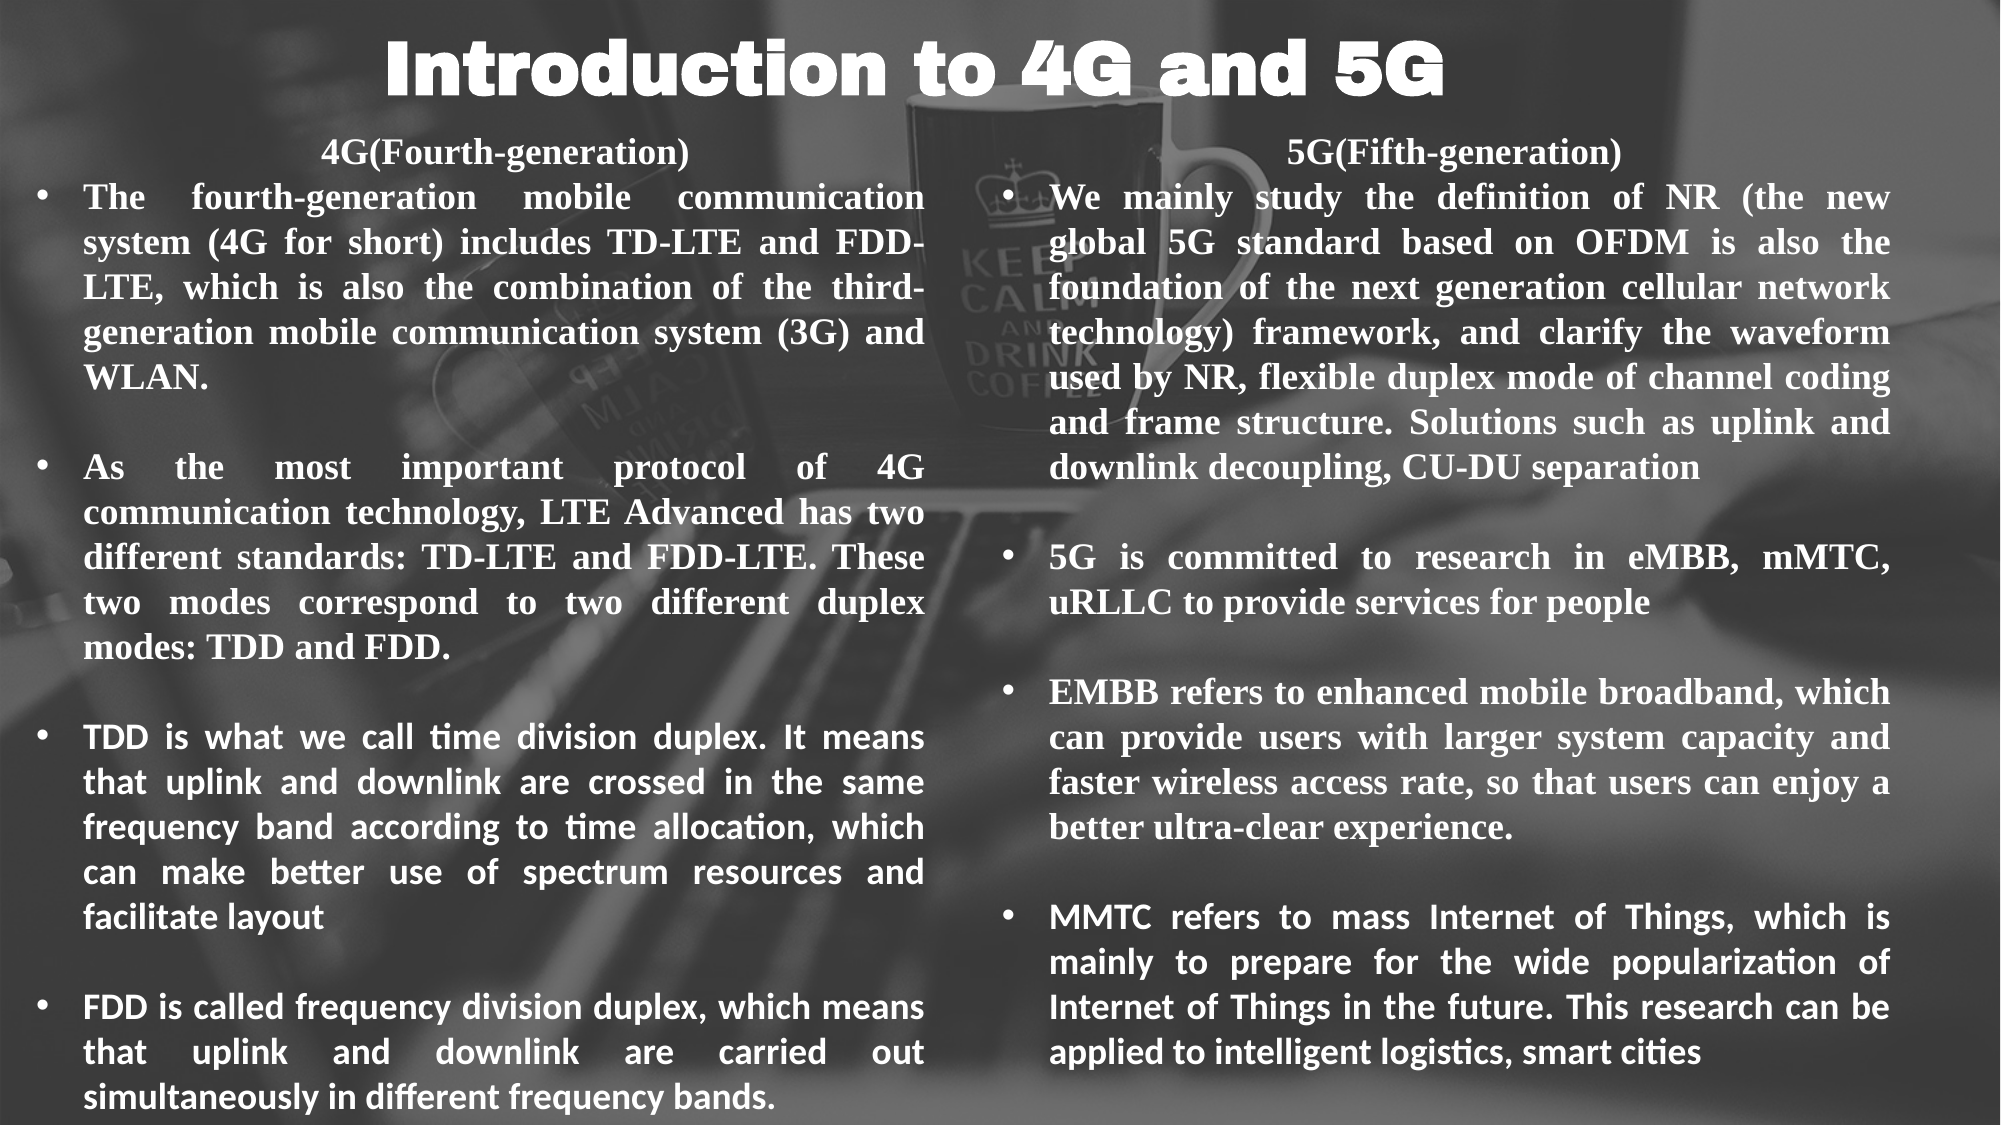

Introduction to 4G and 5G
                              4G(Fourth-generation)
The fourth-generation mobile communication system (4G for short) includes TD-LTE and FDD-LTE, which is also the combination of the third-generation mobile communication system (3G) and WLAN.

As the most important protocol of 4G communication technology, LTE Advanced has two different standards: TD-LTE and FDD-LTE. These two modes correspond to two different duplex modes: TDD and FDD.

TDD is what we call time division duplex. It means that uplink and downlink are crossed in the same frequency band according to time allocation, which can make better use of spectrum resources and facilitate layout

FDD is called frequency division duplex, which means that uplink and downlink are carried out simultaneously in different frequency bands.
                              5G(Fifth-generation)
We mainly study the definition of NR (the new global 5G standard based on OFDM is also the foundation of the next generation cellular network technology) framework, and clarify the waveform used by NR, flexible duplex mode of channel coding and frame structure. Solutions such as uplink and downlink decoupling, CU-DU separation

5G is committed to research in eMBB, mMTC, uRLLC to provide services for people

EMBB refers to enhanced mobile broadband, which can provide users with larger system capacity and faster wireless access rate, so that users can enjoy a better ultra-clear experience.

MMTC refers to mass Internet of Things, which is mainly to prepare for the wide popularization of Internet of Things in the future. This research can be applied to intelligent logistics, smart cities